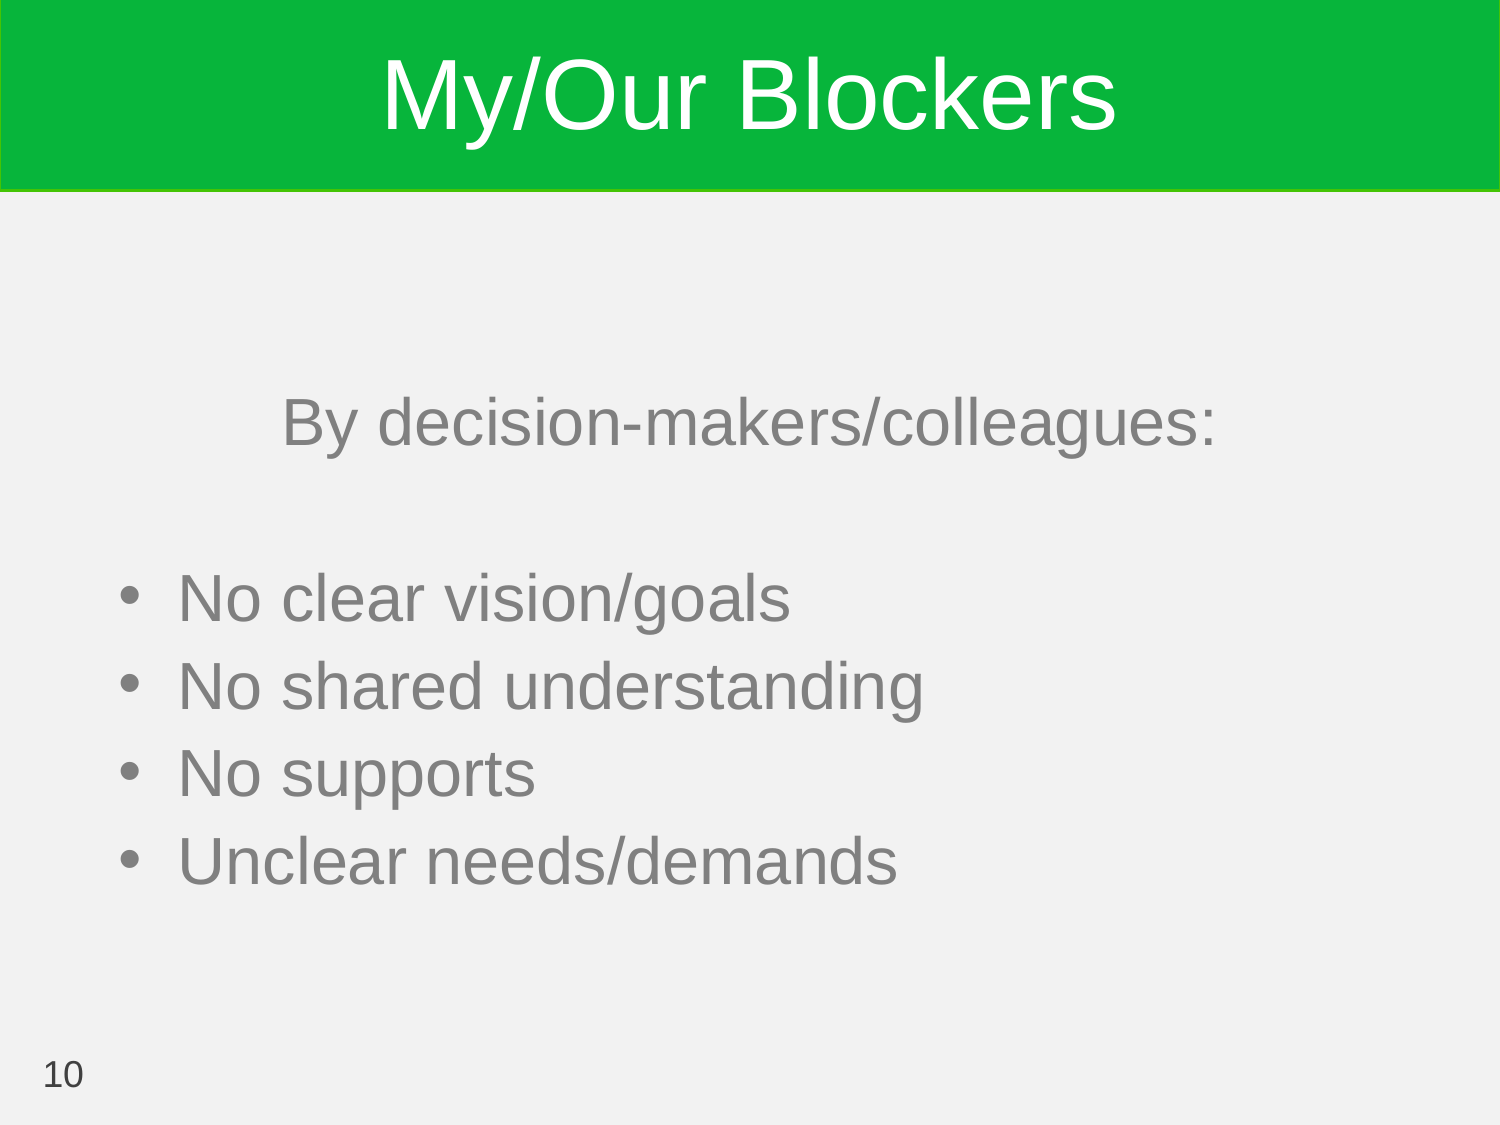

# My/Our Blockers
By decision-makers/colleagues:

No clear vision/goals
No shared understanding
No supports
Unclear needs/demands
10